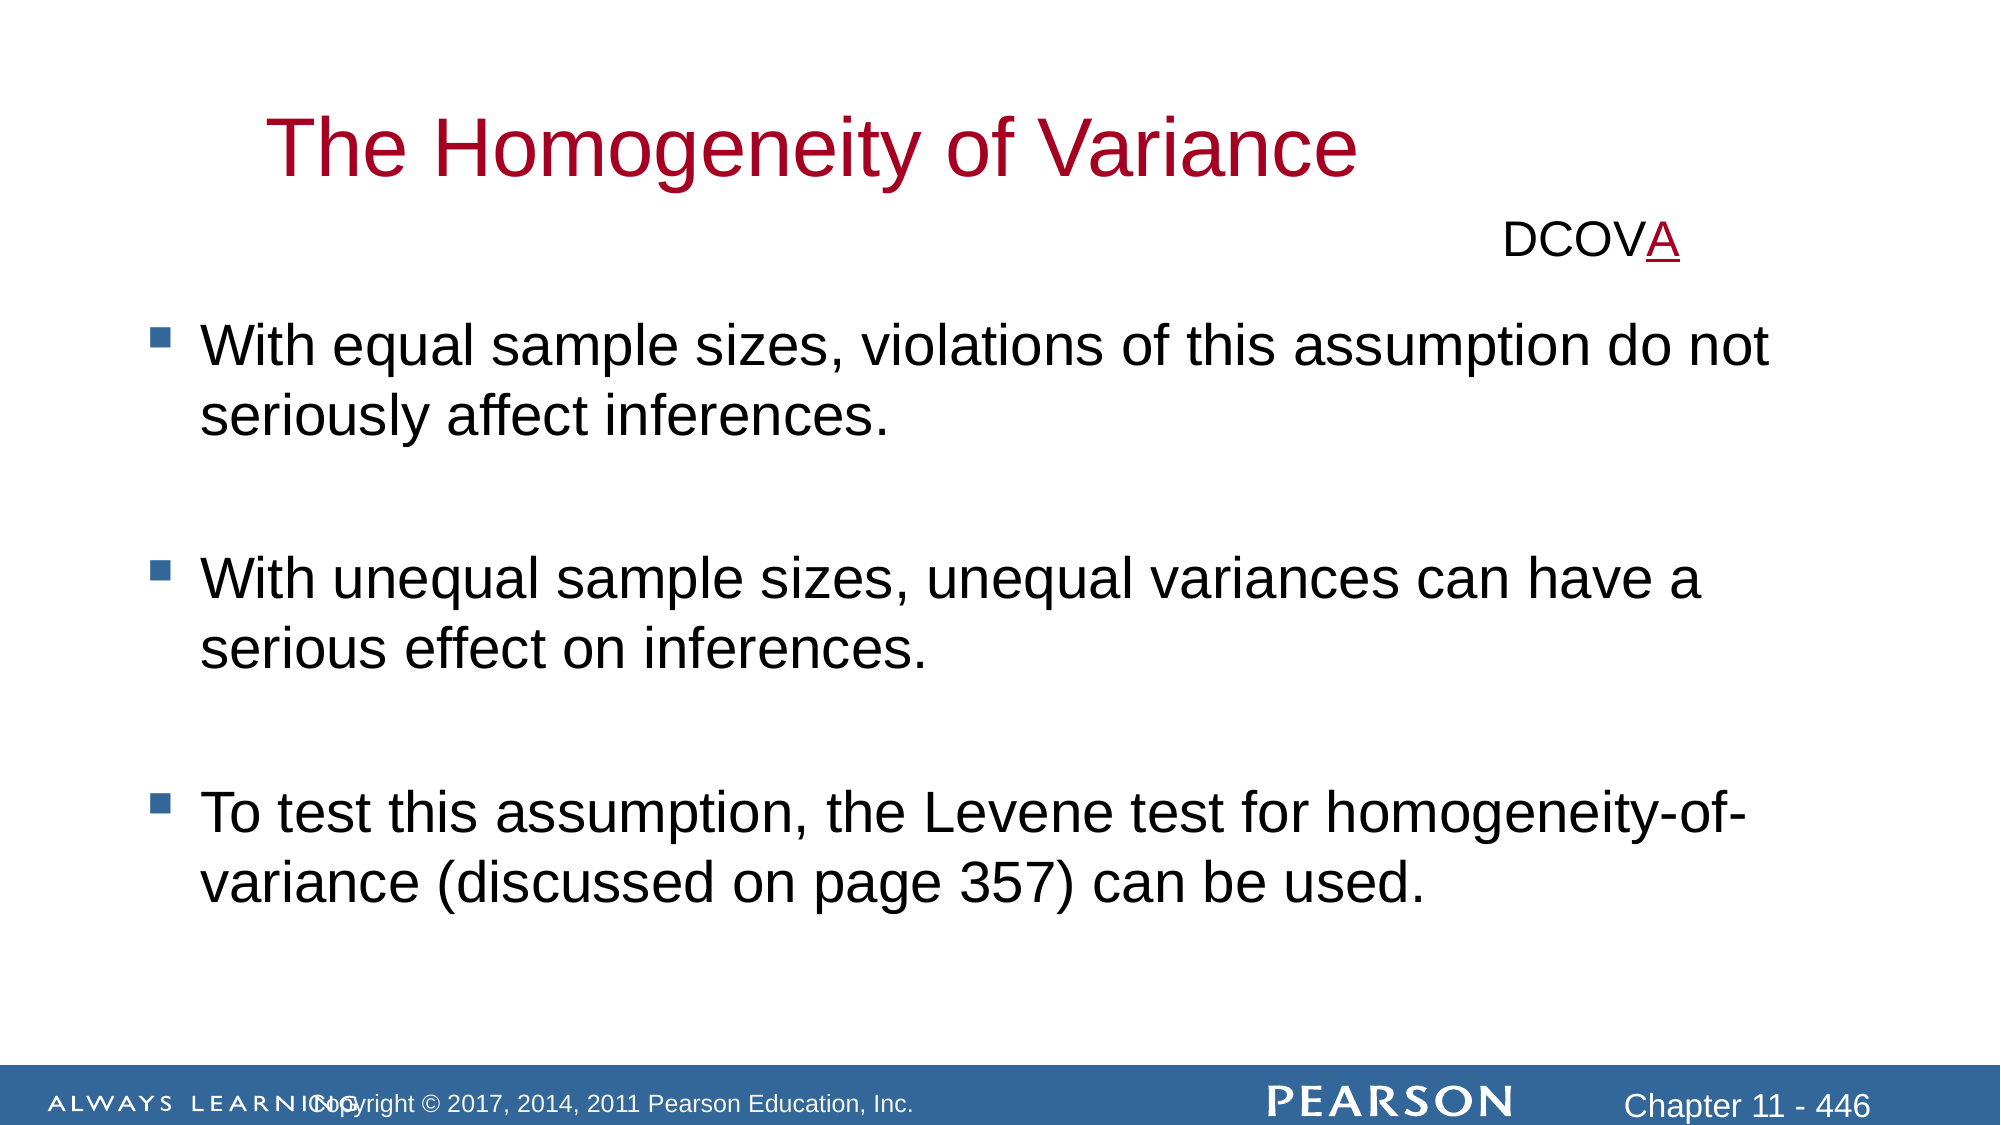

The Homogeneity of Variance
With equal sample sizes, violations of this assumption do not seriously affect inferences.

With unequal sample sizes, unequal variances can have a serious effect on inferences.

To test this assumption, the Levene test for homogeneity-of-variance (discussed on page 357) can be used.
DCOVA